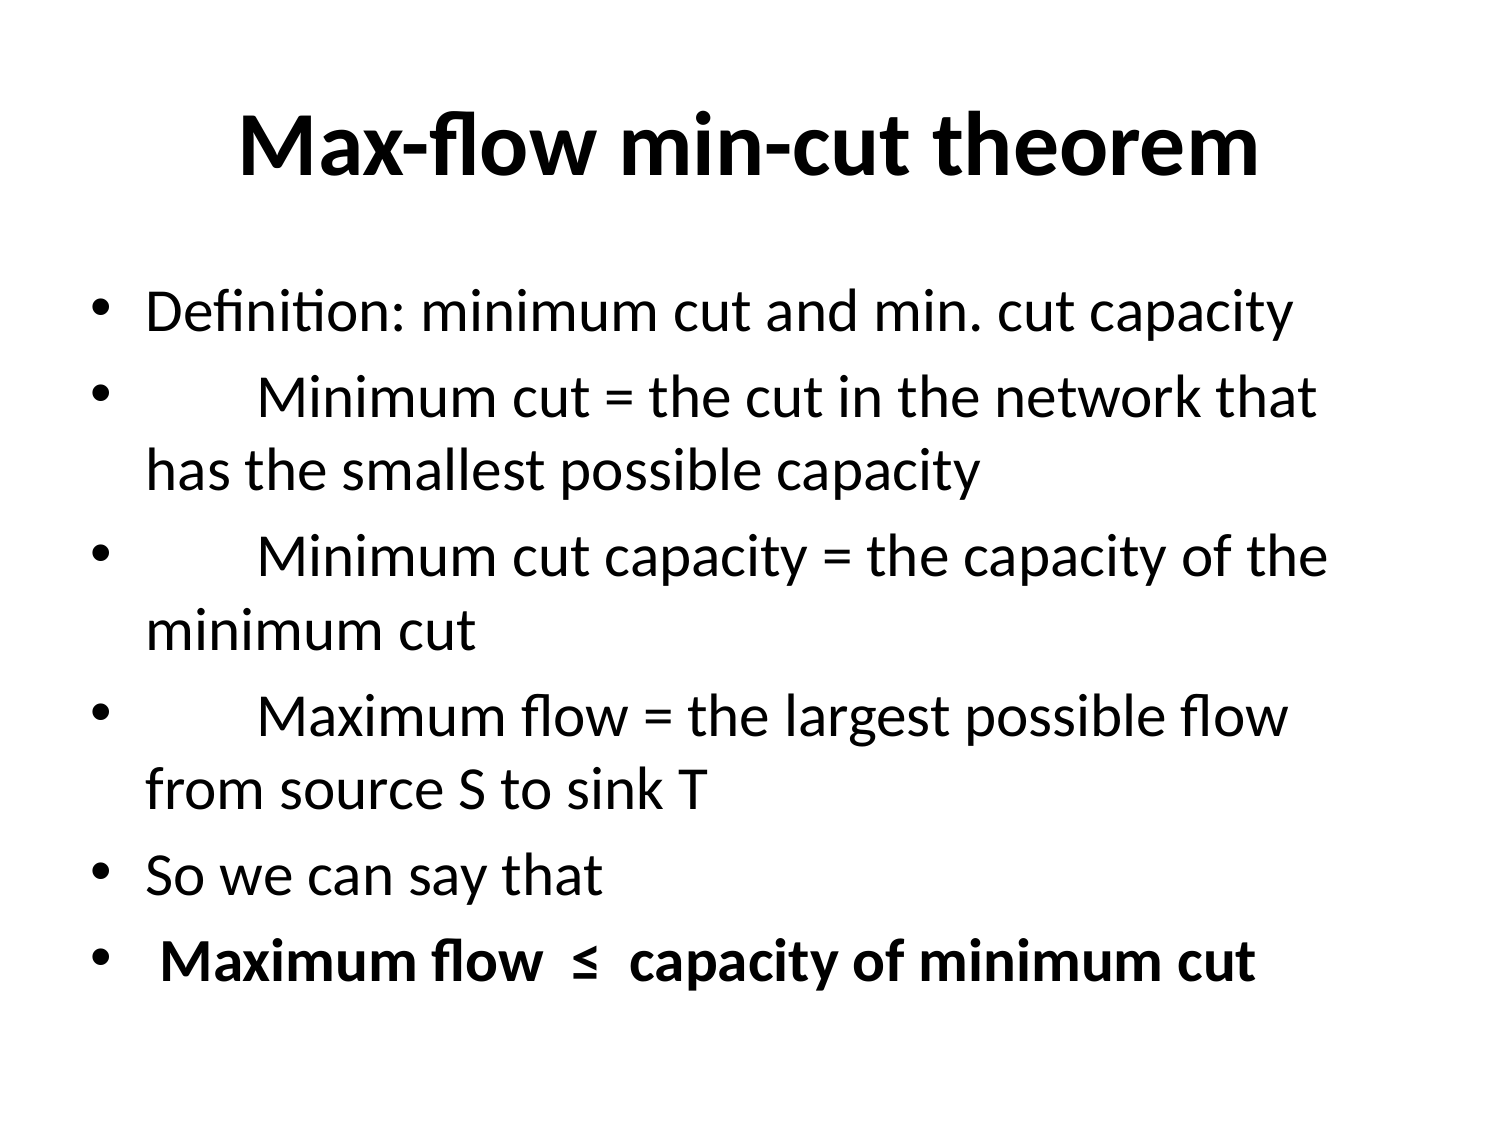

# Max-flow min-cut theorem
Definition: minimum cut and min. cut capacity
        Minimum cut = the cut in the network that has the smallest possible capacity
        Minimum cut capacity = the capacity of the minimum cut
        Maximum flow = the largest possible flow from source S to sink T
So we can say that
 Maximum flow  ≤  capacity of minimum cut